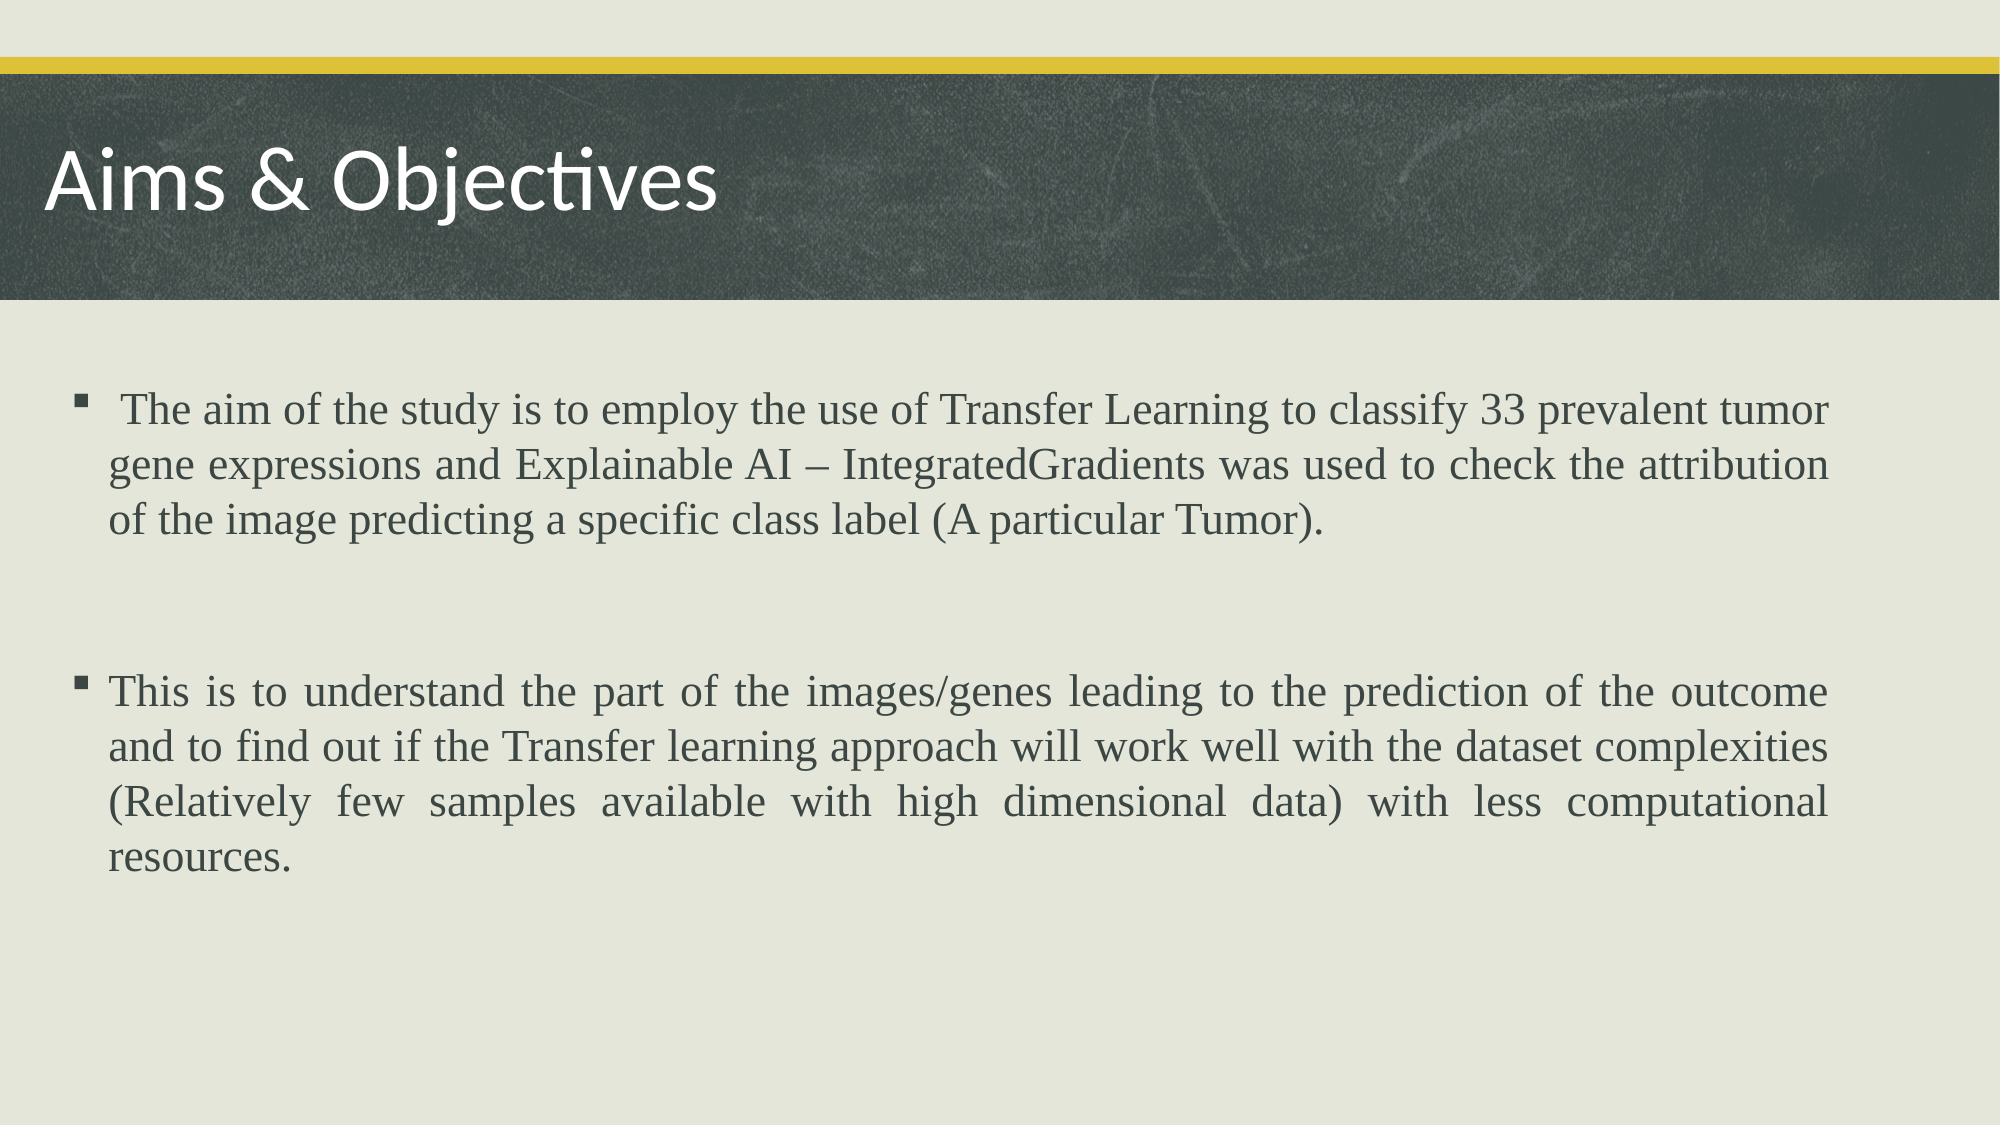

# Aims & Objectives
 The aim of the study is to employ the use of Transfer Learning to classify 33 prevalent tumor gene expressions and Explainable AI – IntegratedGradients was used to check the attribution of the image predicting a specific class label (A particular Tumor).

This is to understand the part of the images/genes leading to the prediction of the outcome and to find out if the Transfer learning approach will work well with the dataset complexities (Relatively few samples available with high dimensional data) with less computational resources.